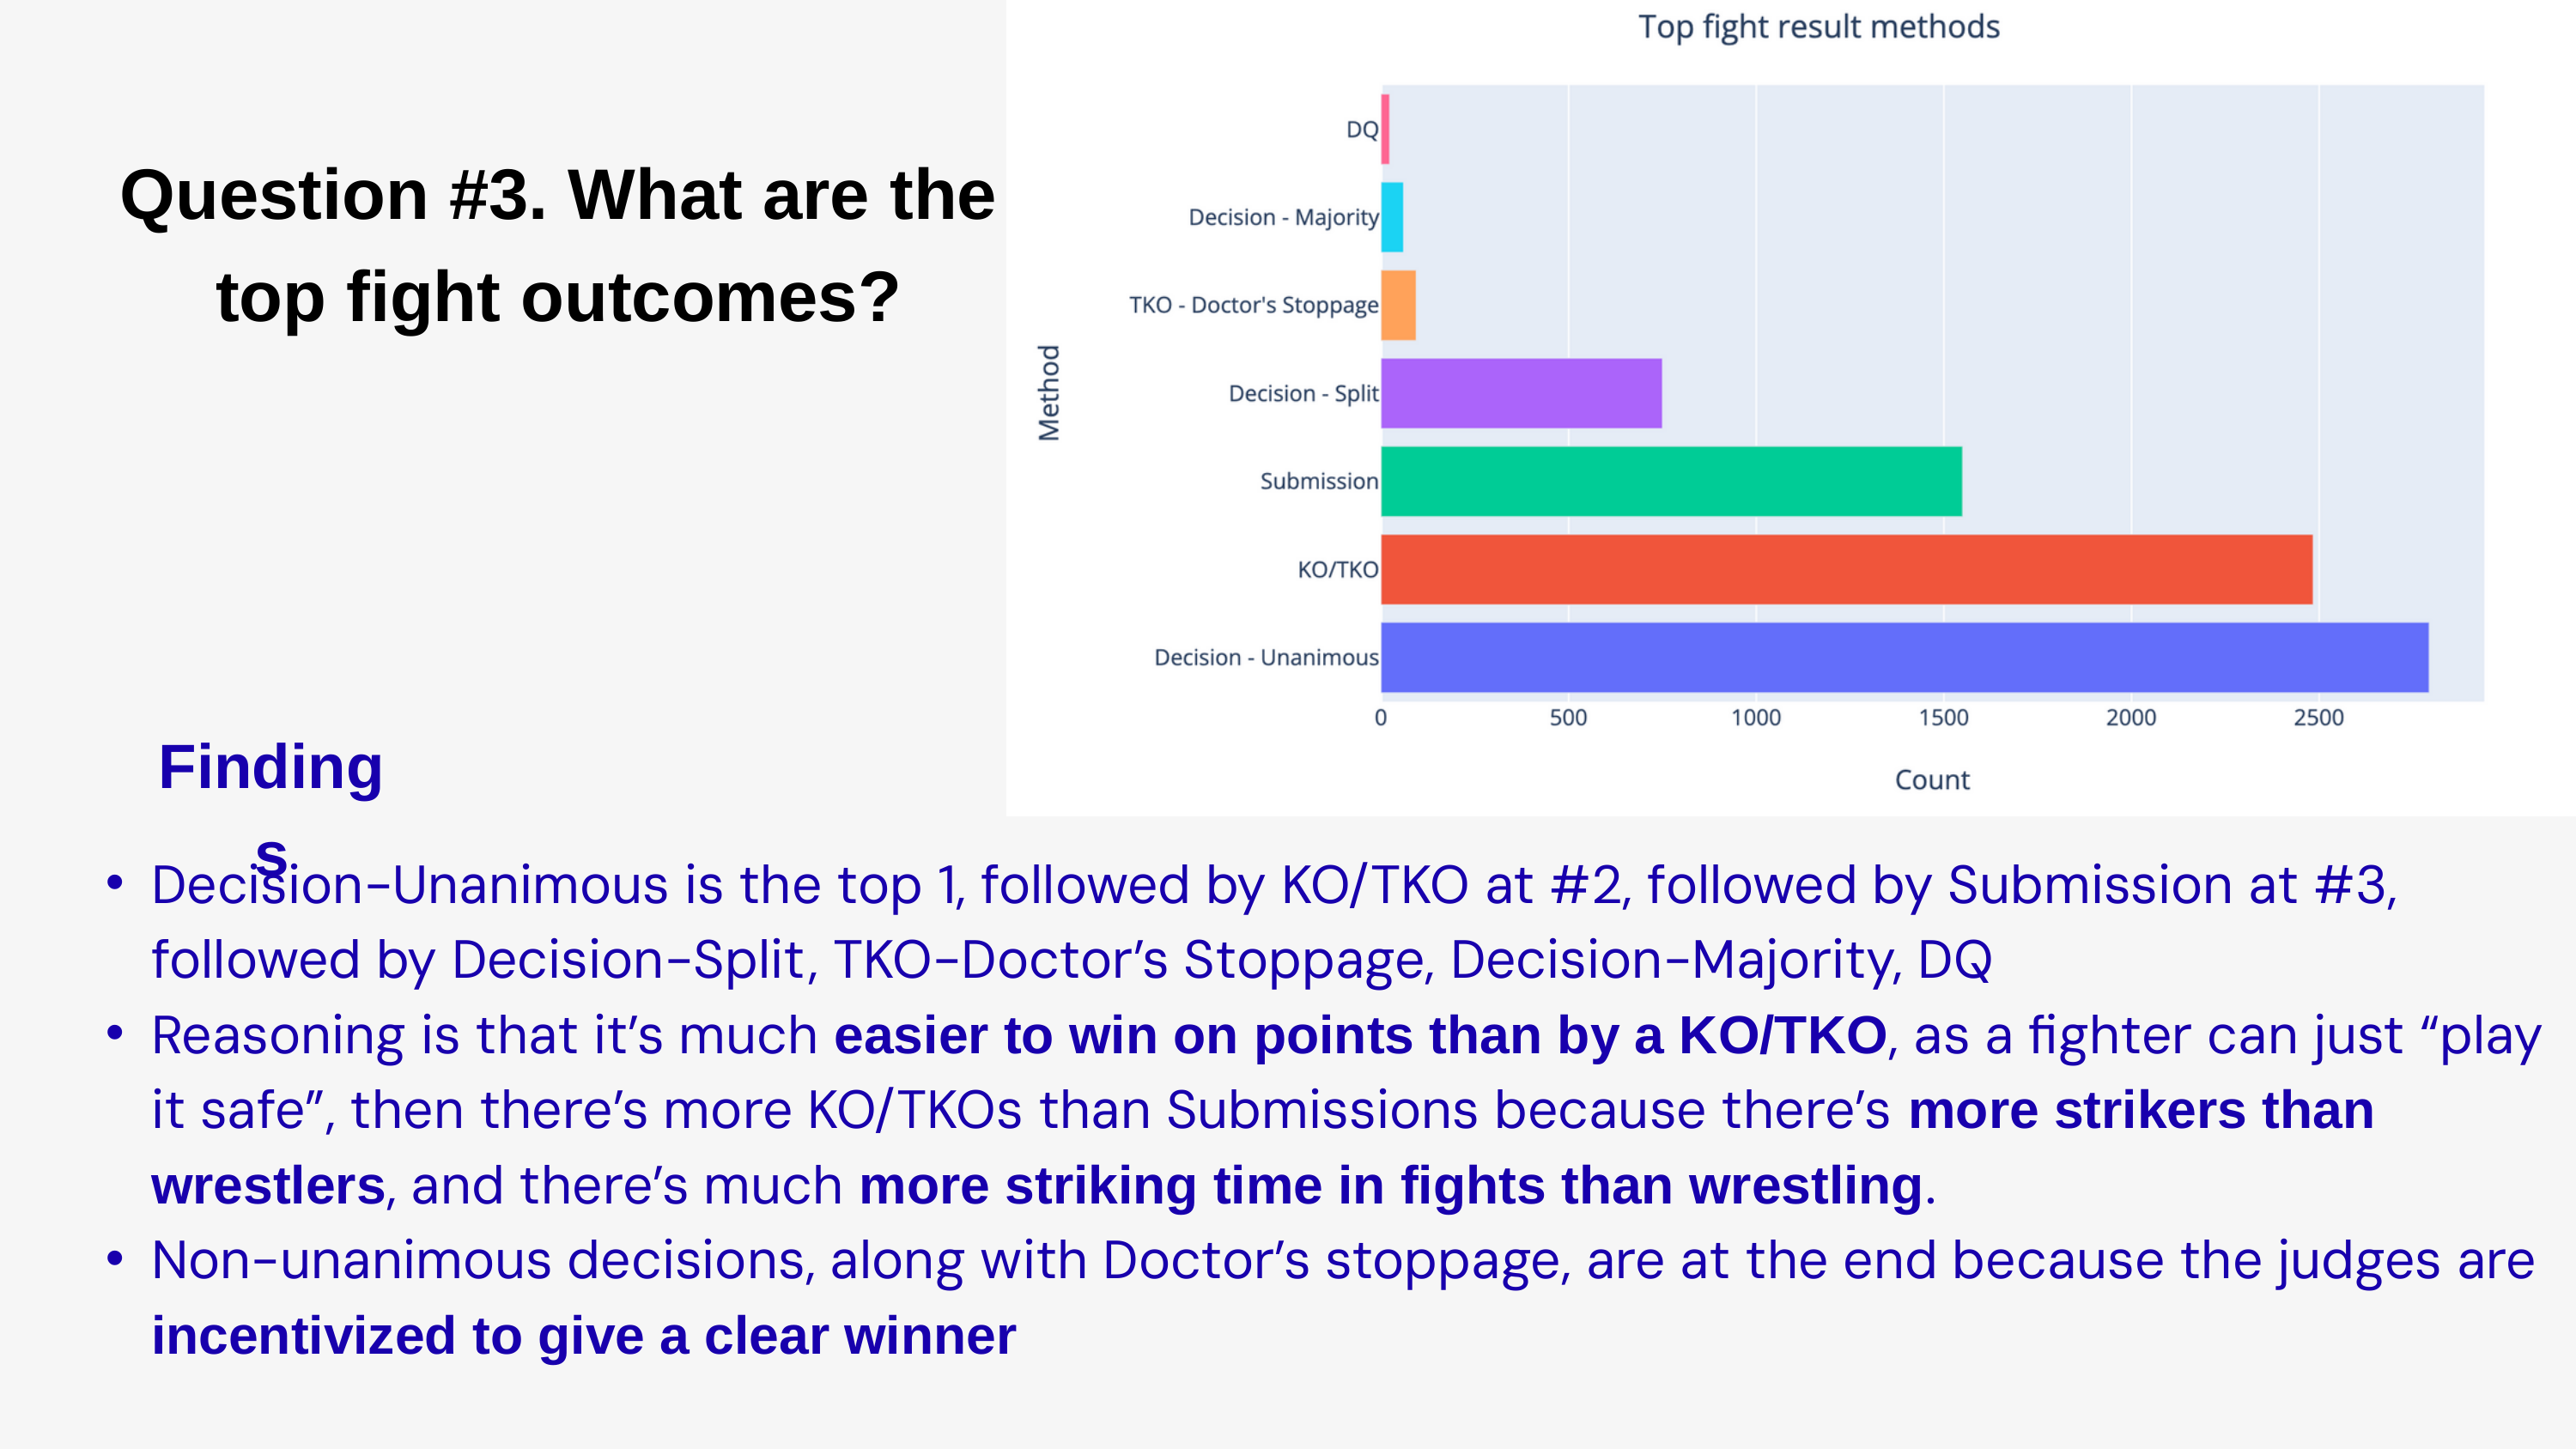

Question #3. What are the top fight outcomes?
Findings
Decision-Unanimous is the top 1, followed by KO/TKO at #2, followed by Submission at #3, followed by Decision-Split, TKO-Doctor’s Stoppage, Decision-Majority, DQ
Reasoning is that it’s much easier to win on points than by a KO/TKO, as a fighter can just “play it safe”, then there’s more KO/TKOs than Submissions because there’s more strikers than wrestlers, and there’s much more striking time in fights than wrestling.
Non-unanimous decisions, along with Doctor’s stoppage, are at the end because the judges are incentivized to give a clear winner